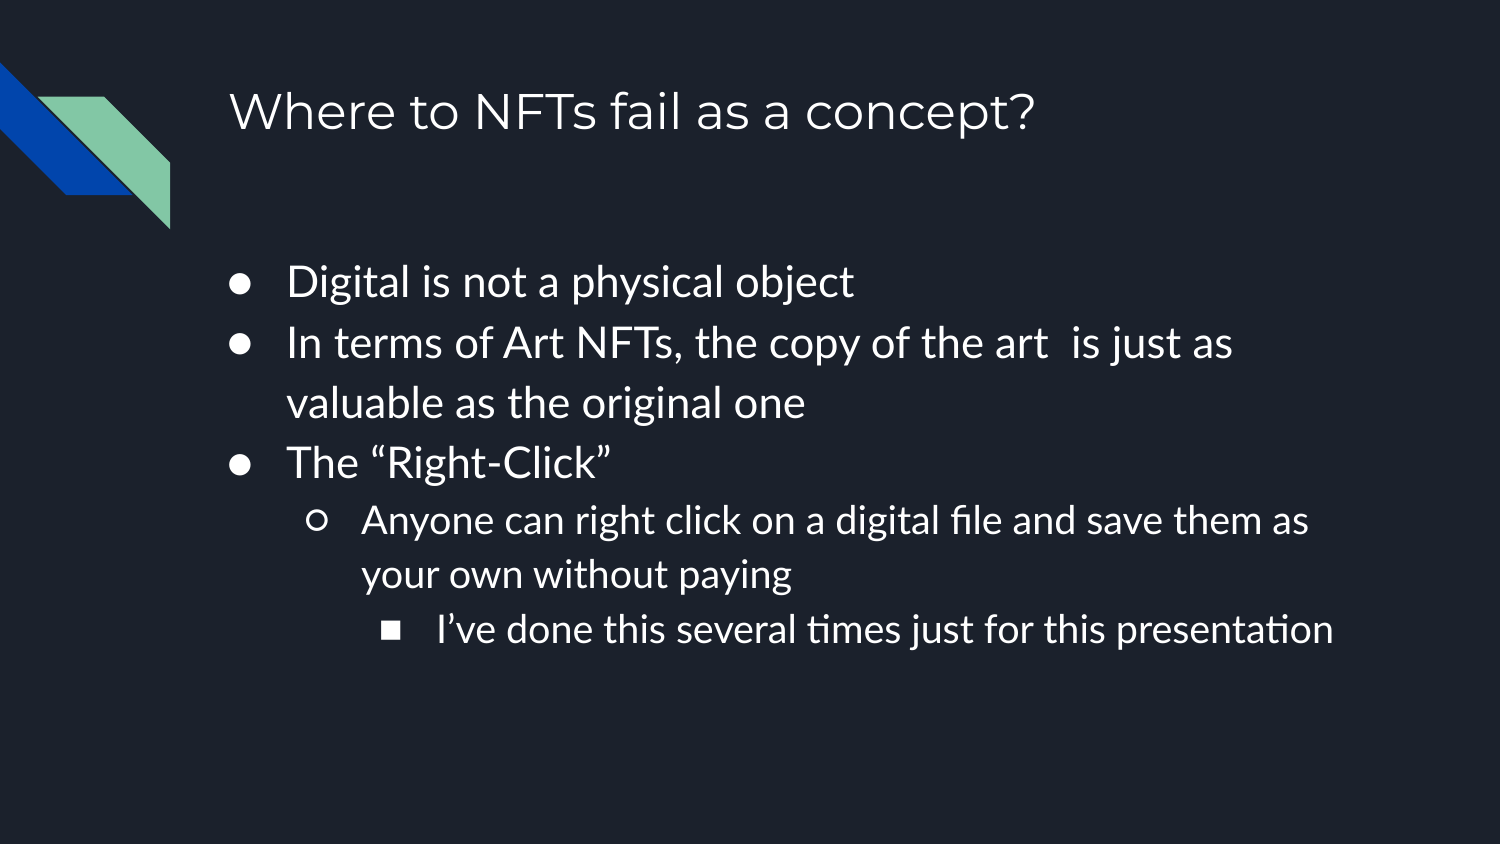

# Where to NFTs fail as a concept?
Digital is not a physical object
In terms of Art NFTs, the copy of the art  is just as valuable as the original one
The “Right-Click”
Anyone can right click on a digital file and save them as your own without paying
I’ve done this several times just for this presentation